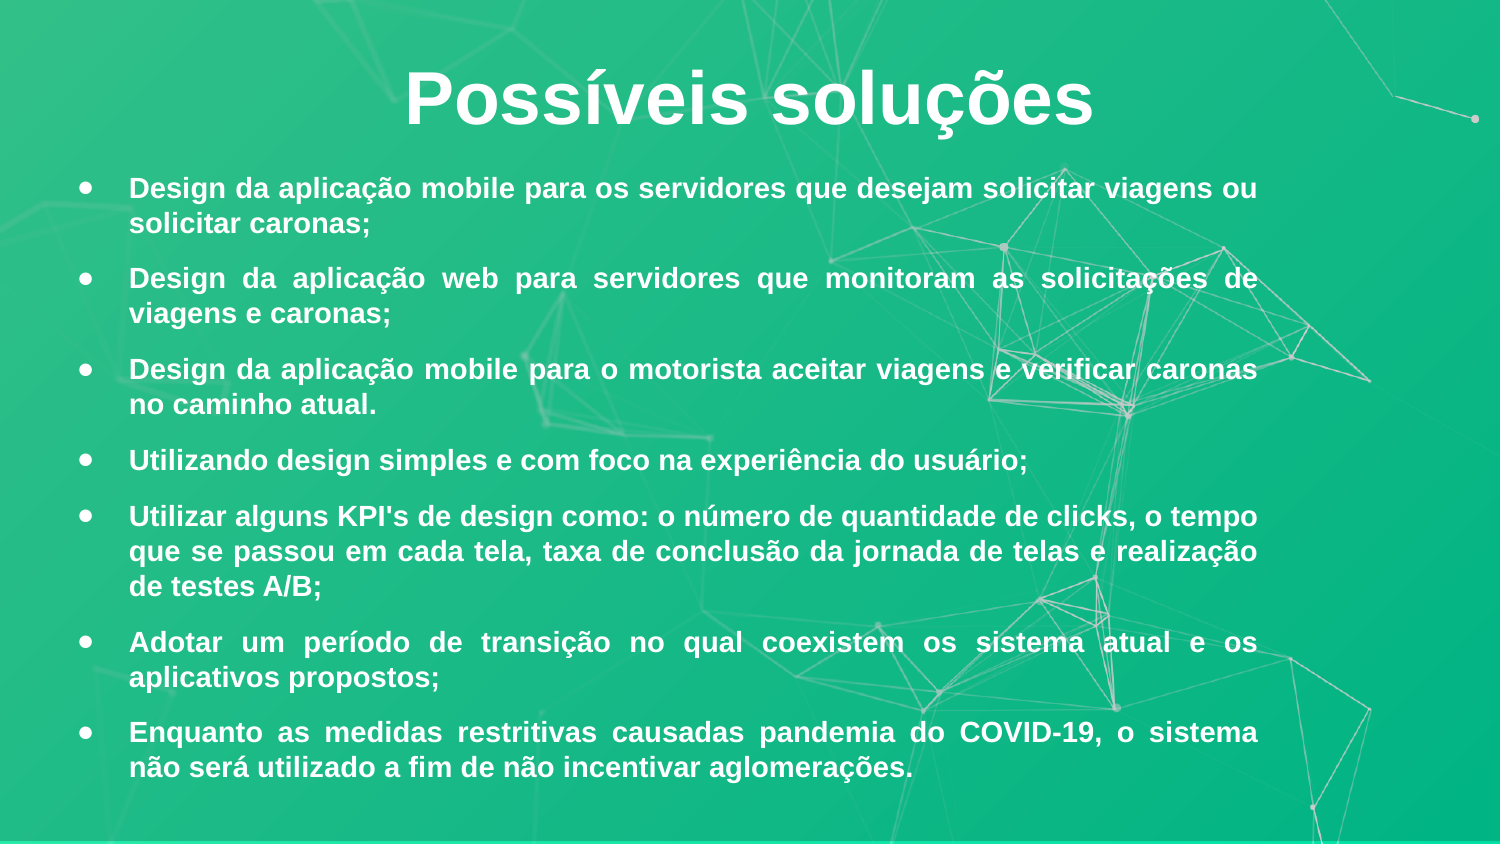

Possíveis soluções
Design da aplicação mobile para os servidores que desejam solicitar viagens ou solicitar caronas;
Design da aplicação web para servidores que monitoram as solicitações de viagens e caronas;
Design da aplicação mobile para o motorista aceitar viagens e verificar caronas no caminho atual.
Utilizando design simples e com foco na experiência do usuário;
Utilizar alguns KPI's de design como: o número de quantidade de clicks, o tempo que se passou em cada tela, taxa de conclusão da jornada de telas e realização de testes A/B;
Adotar um período de transição no qual coexistem os sistema atual e os aplicativos propostos;
Enquanto as medidas restritivas causadas pandemia do COVID-19, o sistema não será utilizado a fim de não incentivar aglomerações.